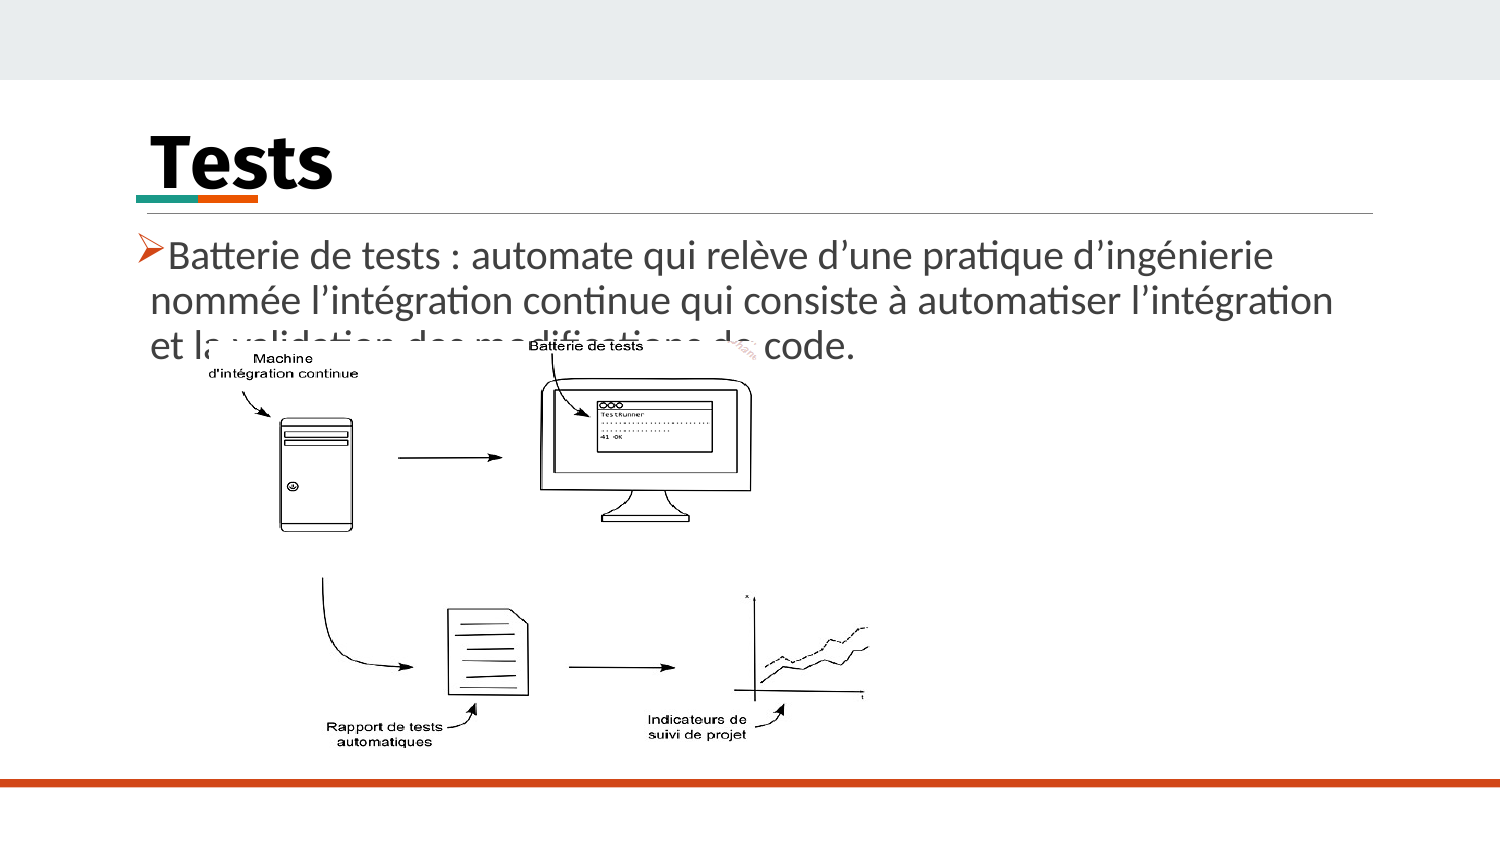

# Tests

Batterie de tests : automate qui relève d’une pratique d’ingénierie  nommée l’intégration continue qui consiste à automatiser l’intégration  et la validation des modifications de code.